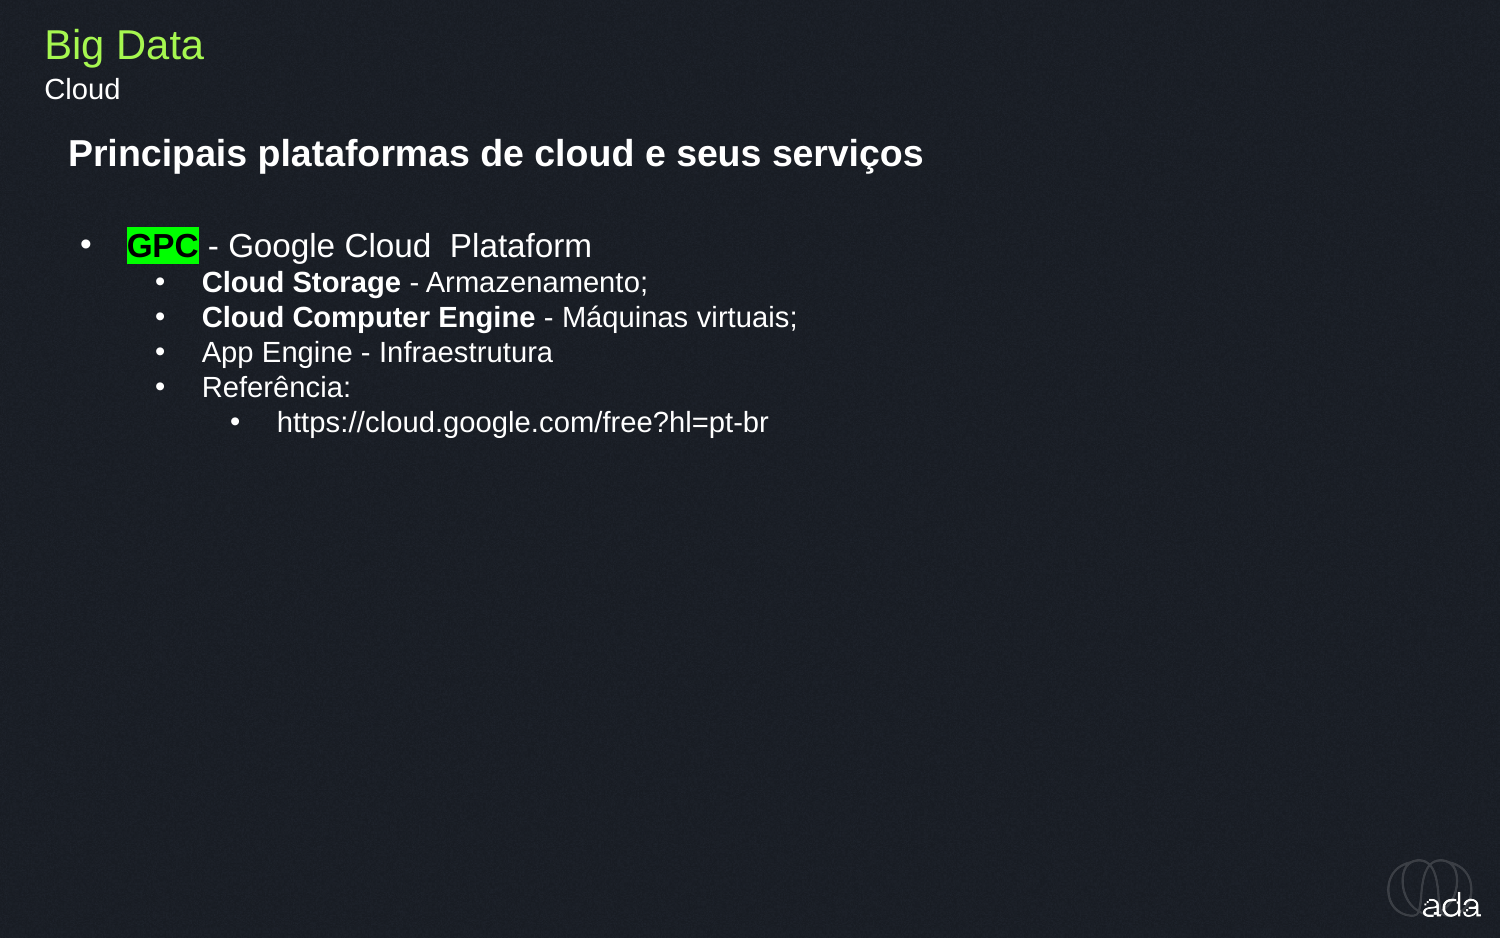

Big Data
Cloud
Principais plataformas de cloud e seus serviços
GPC - Google Cloud  Plataform
Cloud Storage - Armazenamento;
Cloud Computer Engine - Máquinas virtuais;
App Engine - Infraestrutura
Referência:
https://cloud.google.com/free?hl=pt-br